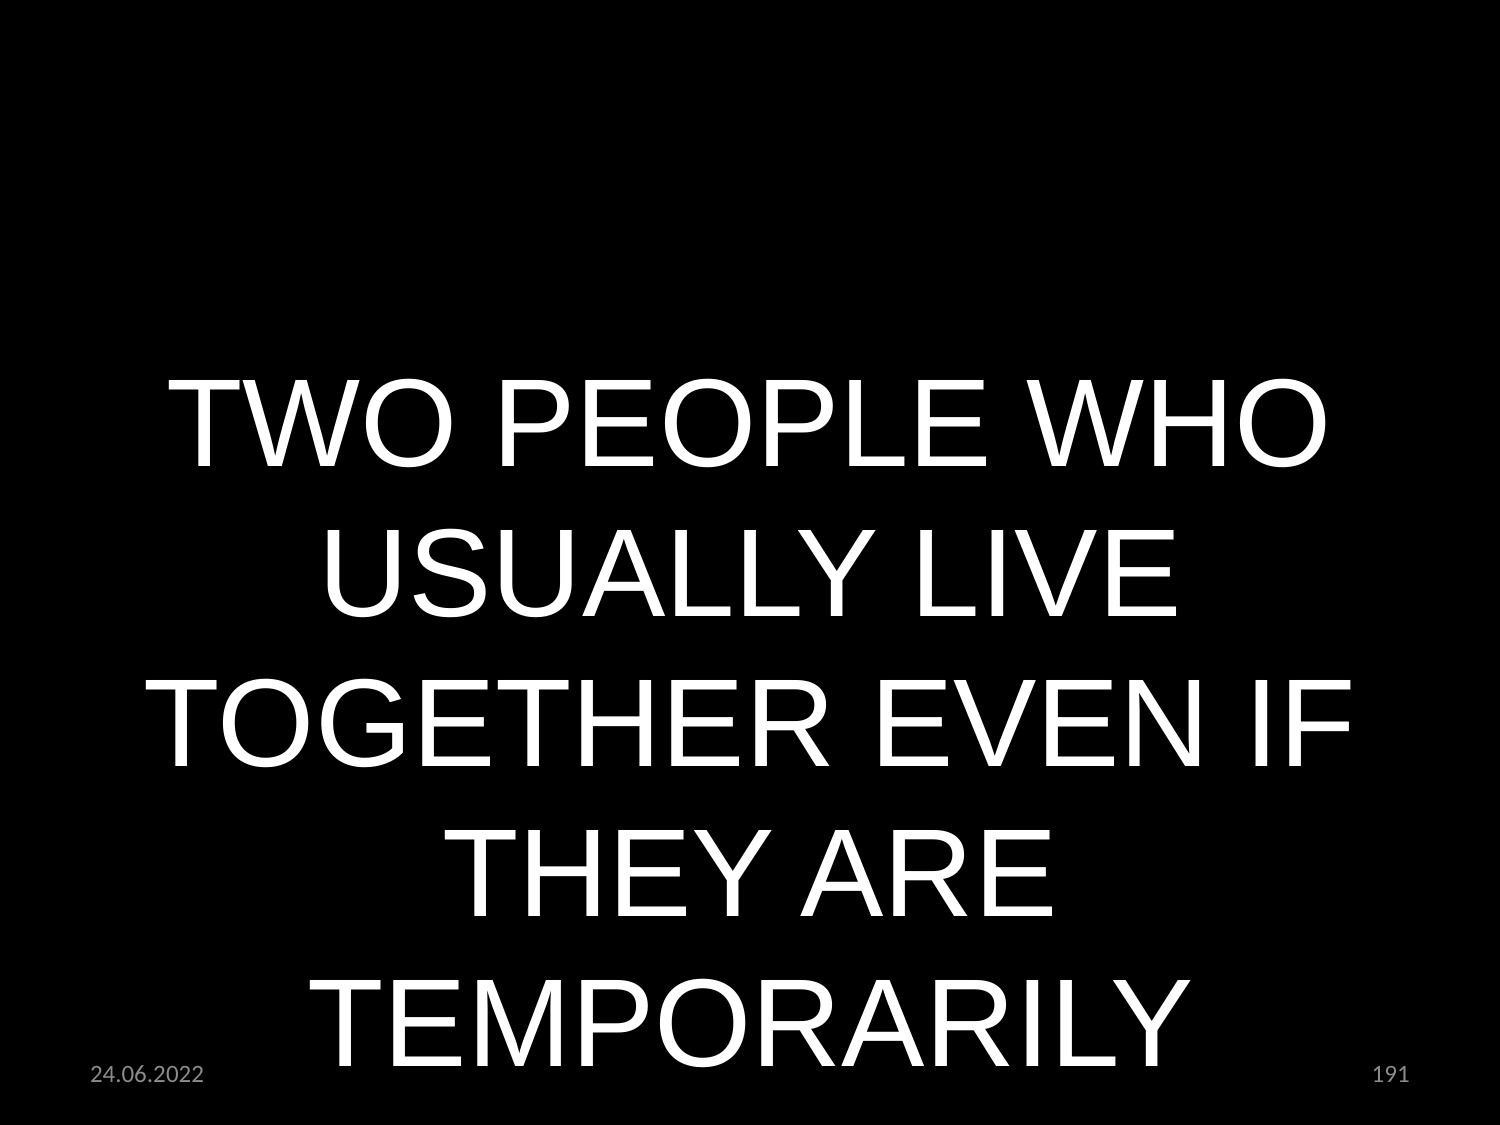

TWO PEOPLE WHO USUALLY LIVE TOGETHER EVEN IF THEY ARE TEMPORARILY SEPARATED
24.06.2022
191